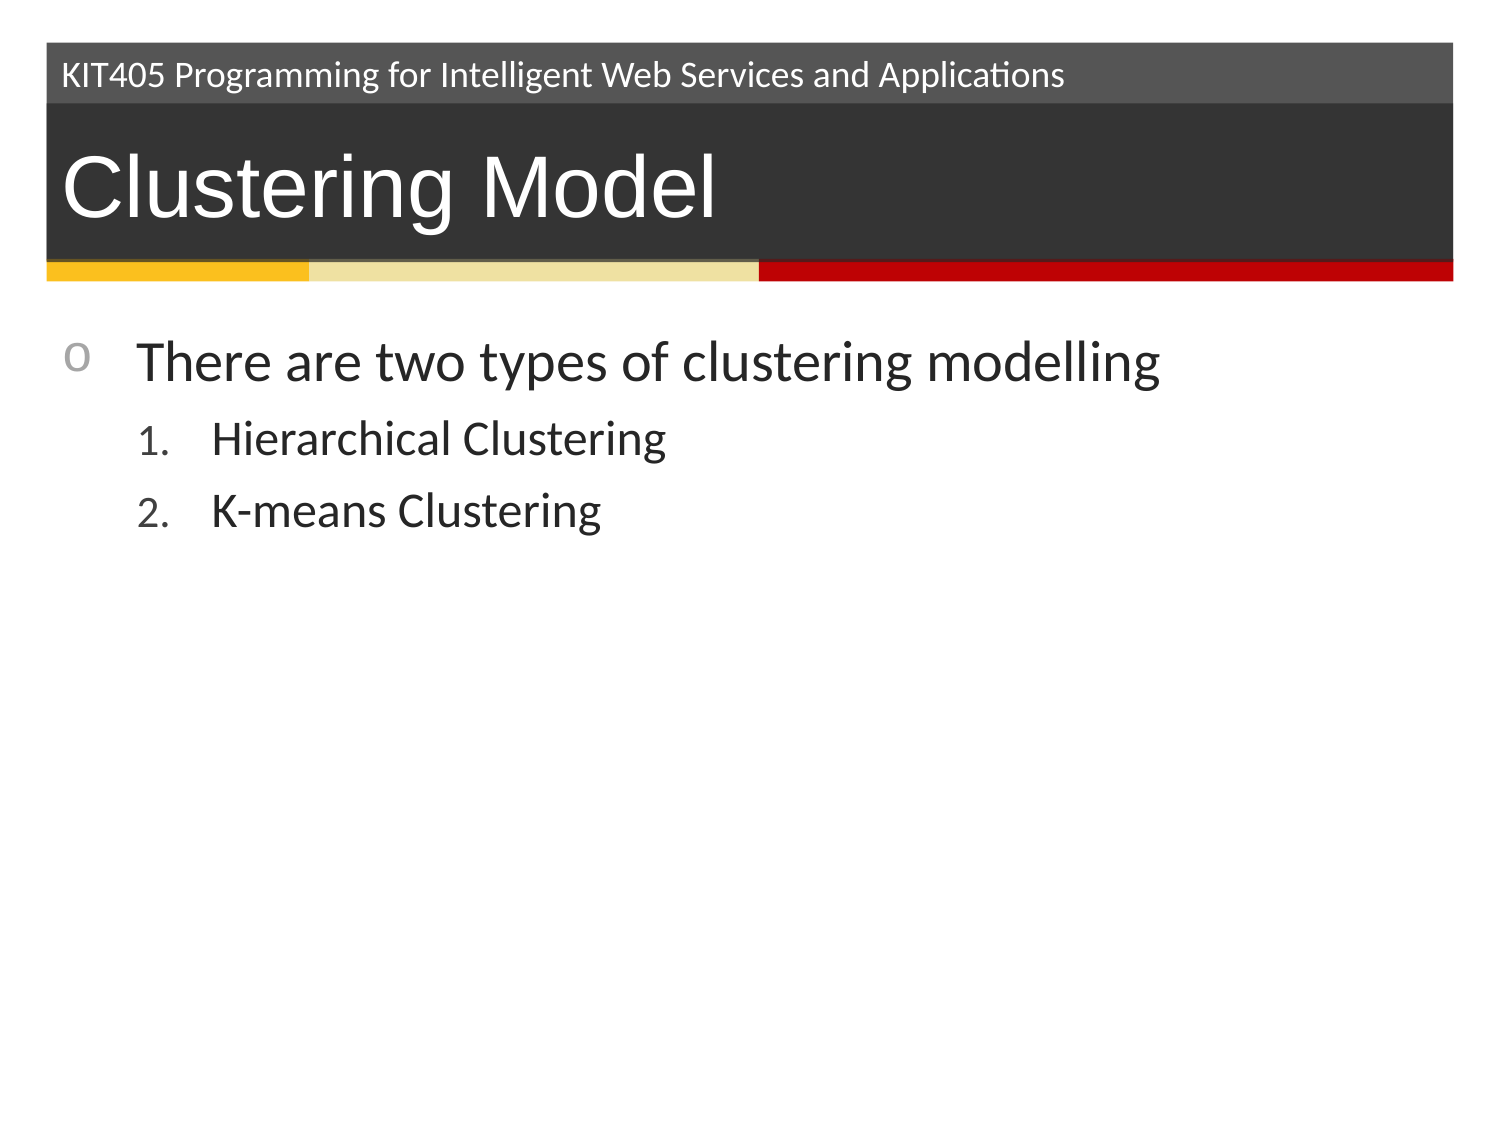

# Clustering Model
There are two types of clustering modelling
Hierarchical Clustering
K-means Clustering